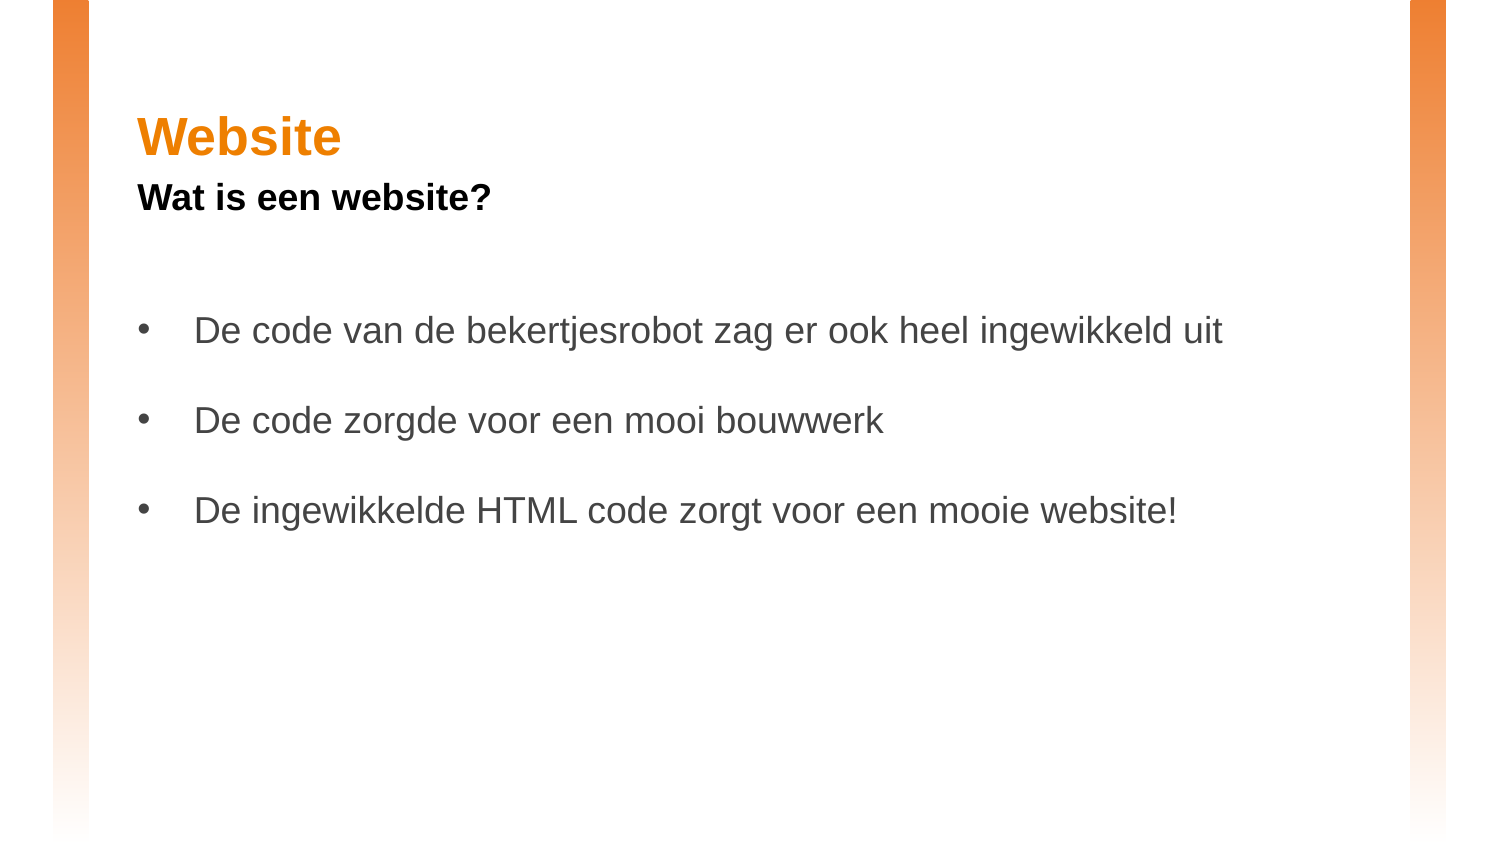

# Website
Wat is een website?
De code van de bekertjesrobot zag er ook heel ingewikkeld uit
De code zorgde voor een mooi bouwwerk
De ingewikkelde HTML code zorgt voor een mooie website!